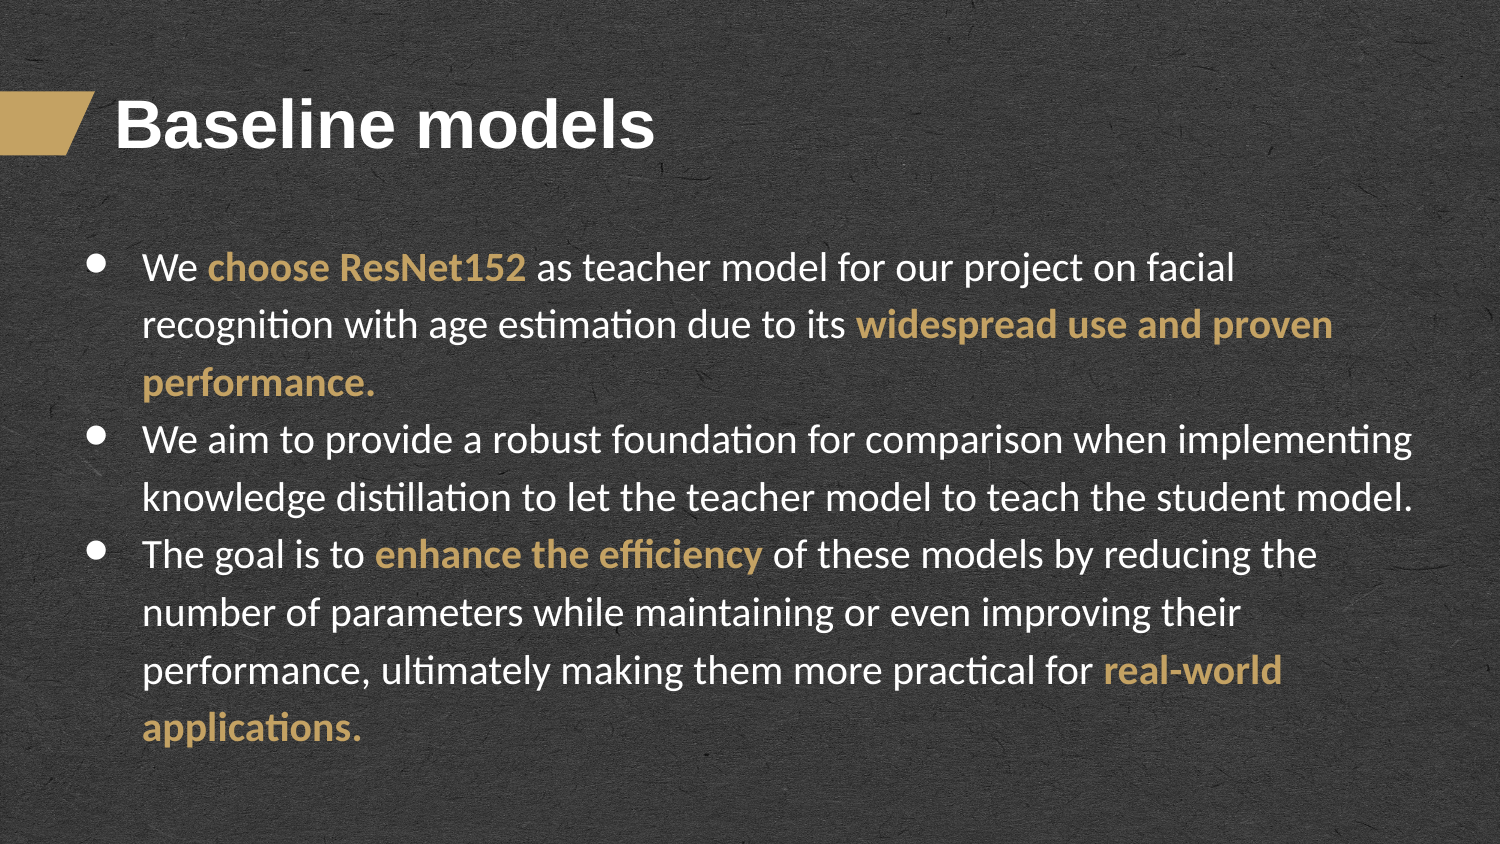

# Baseline models
We choose ResNet152 as teacher model for our project on facial recognition with age estimation due to its widespread use and proven performance.
We aim to provide a robust foundation for comparison when implementing knowledge distillation to let the teacher model to teach the student model.
The goal is to enhance the efficiency of these models by reducing the number of parameters while maintaining or even improving their performance, ultimately making them more practical for real-world applications.